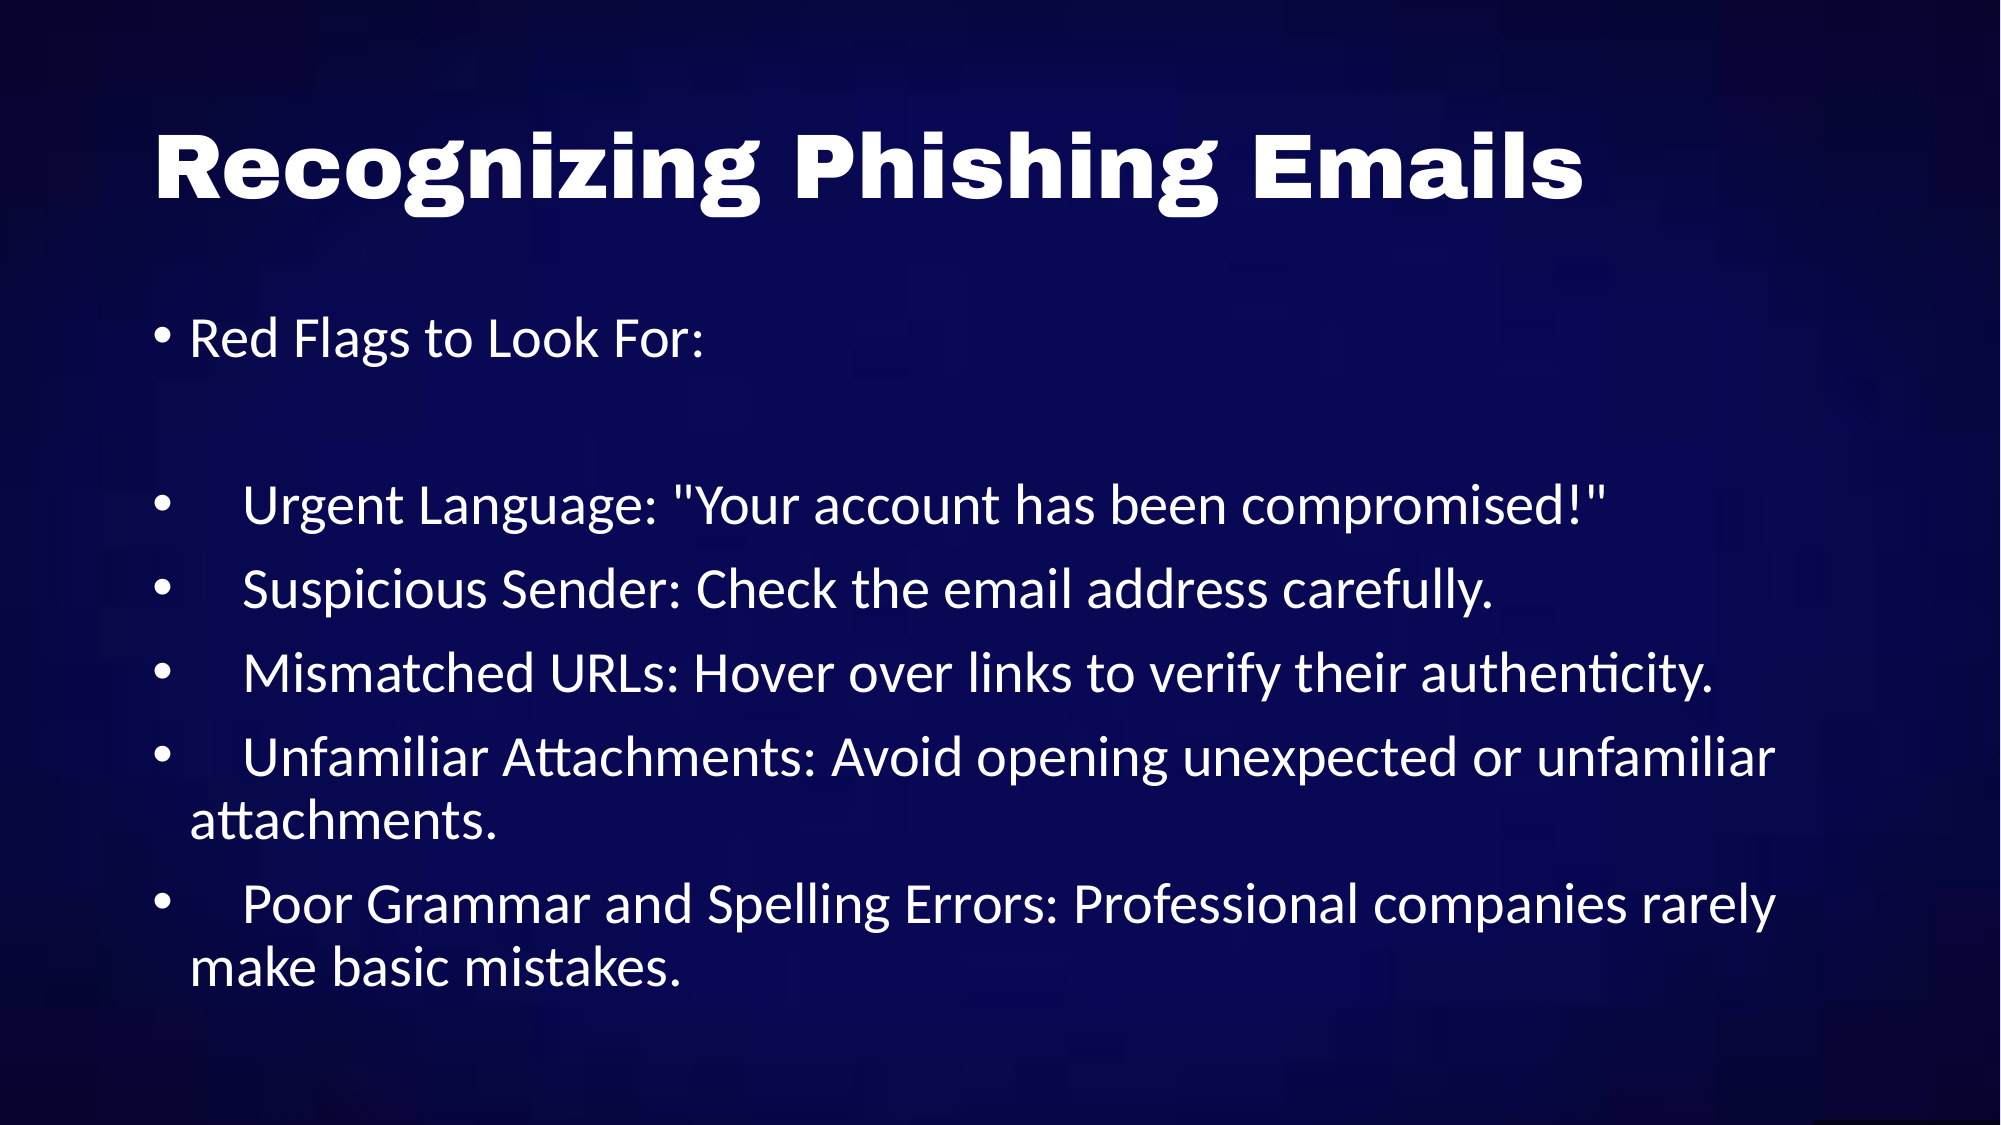

# Recognizing Phishing Emails
Red Flags to Look For:

    Urgent Language: "Your account has been compromised!"
    Suspicious Sender: Check the email address carefully.
    Mismatched URLs: Hover over links to verify their authenticity.
    Unfamiliar Attachments: Avoid opening unexpected or unfamiliar attachments.
    Poor Grammar and Spelling Errors: Professional companies rarely make basic mistakes.